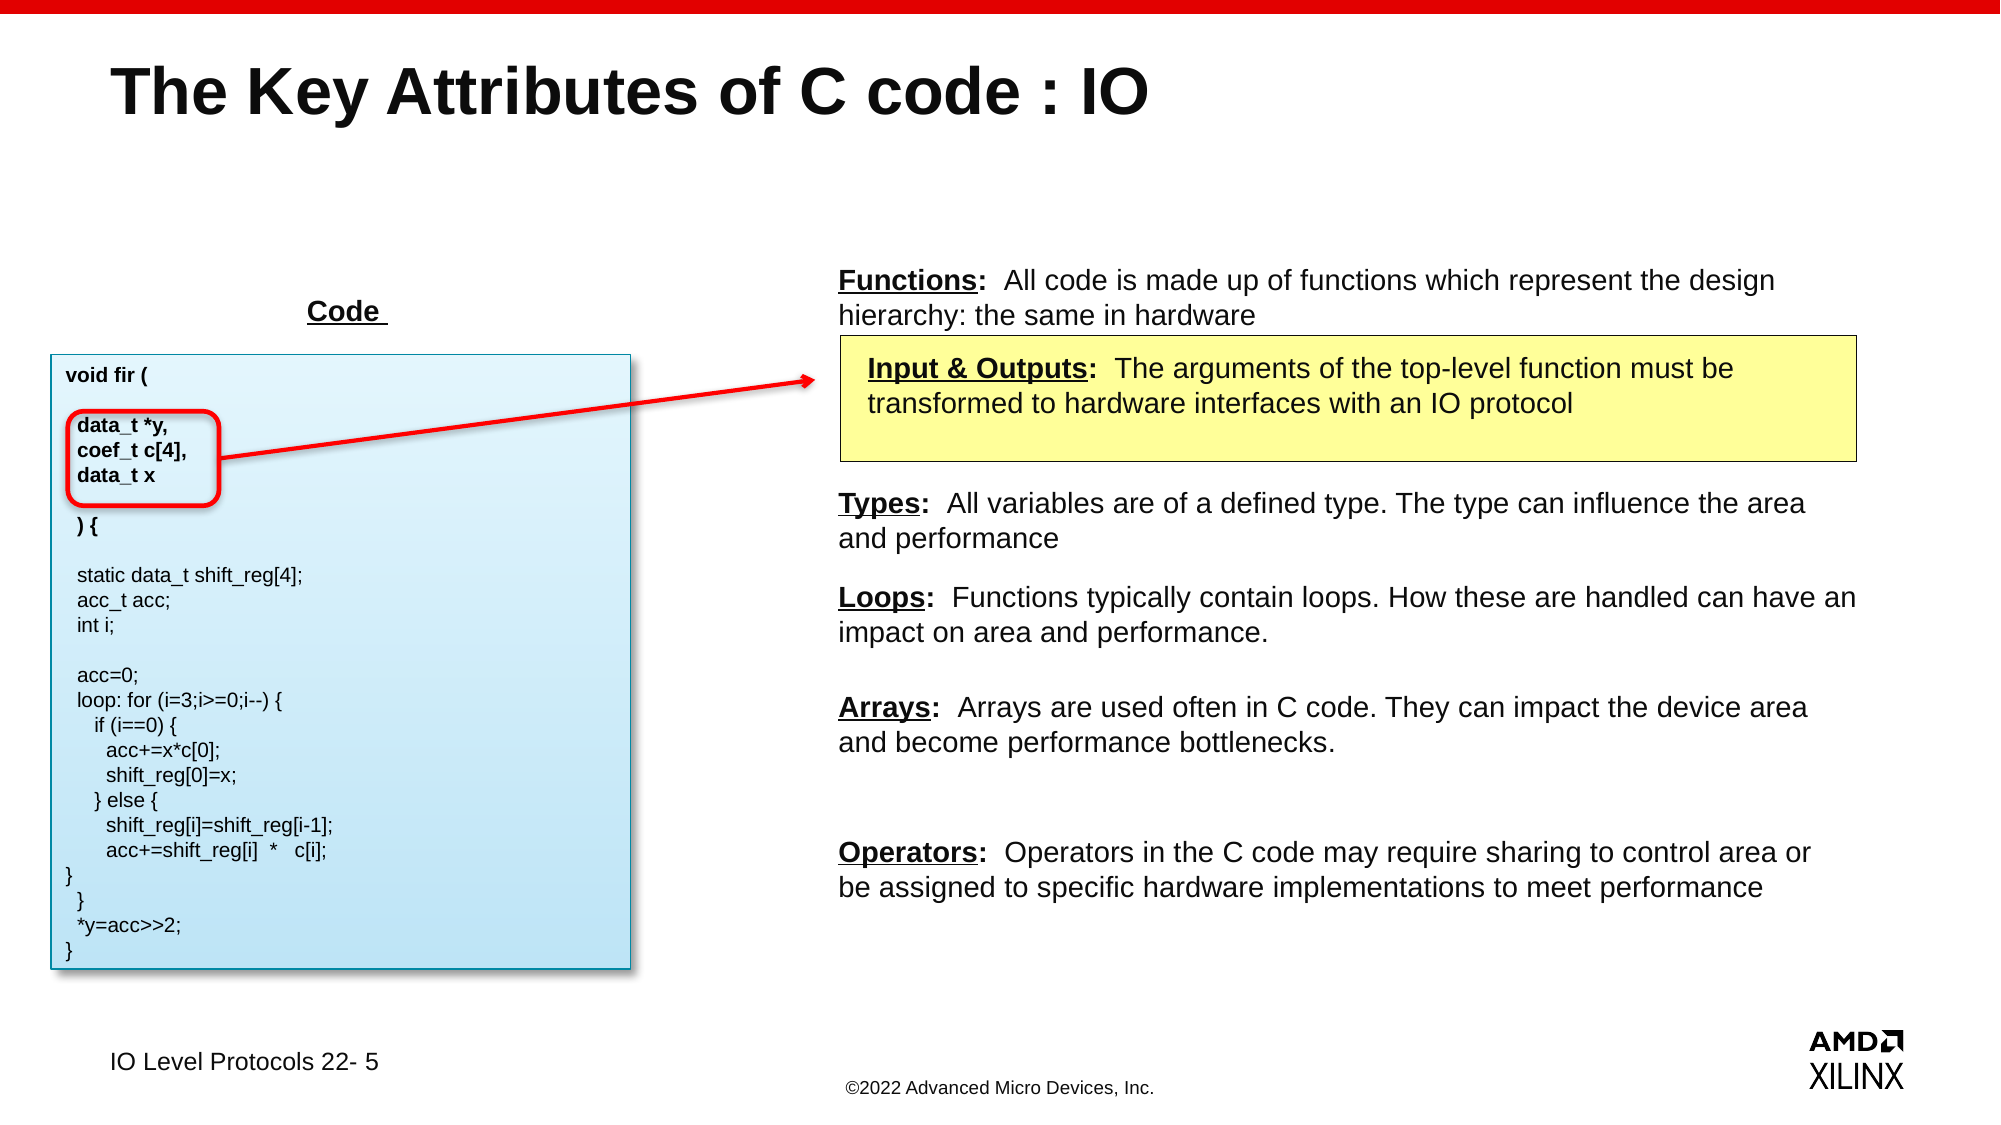

# The Key Attributes of C code : IO
Functions:  All code is made up of functions which represent the design hierarchy: the same in hardware
Code

Input & Outputs:  The arguments of the top-level function must be transformed to hardware interfaces with an IO protocol
void fir (

  data_t *y,
  coef_t c[4],
  data_t x

  ) {

  static data_t shift_reg[4];
  acc_t acc;
  int i;

  acc=0;
  loop: for (i=3;i>=0;i--) {
     if (i==0) {
       acc+=x*c[0];
       shift_reg[0]=x;
     } else {
       shift_reg[i]=shift_reg[i-1];
       acc+=shift_reg[i]  *   c[i];
}
  }
  *y=acc>>2;
}

Types:  All variables are of a defined type. The type can influence the area and performance
Loops:  Functions typically contain loops. How these are handled can have an impact on area and performance.
Arrays:  Arrays are used often in C code. They can impact the device area and become performance bottlenecks.
Operators:  Operators in the C code may require sharing to control area or be assigned to specific hardware implementations to meet performance
IO Level Protocols 22- 5